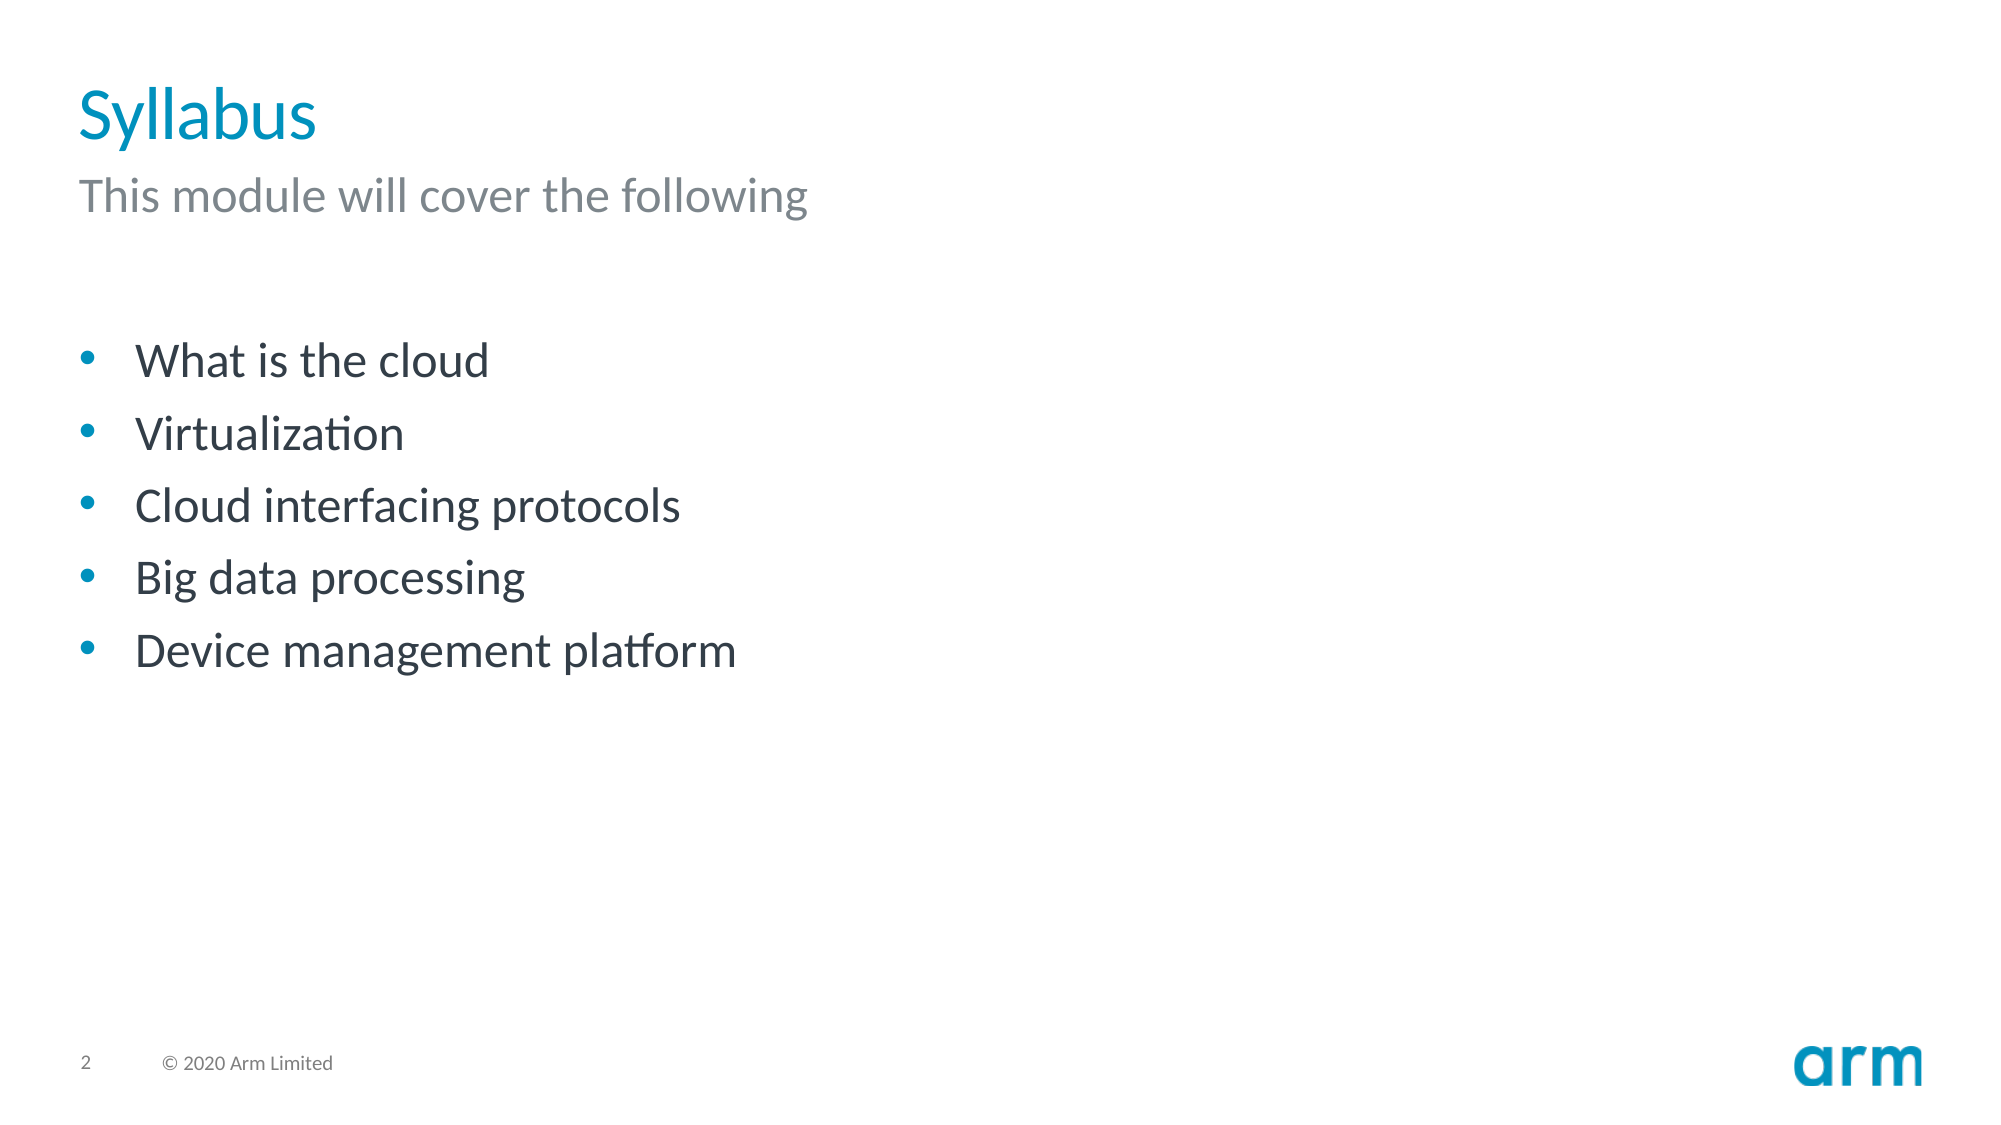

# Syllabus
This module will cover the following

What is the cloud
Virtualization
Cloud interfacing protocols
Big data processing
Device management platform